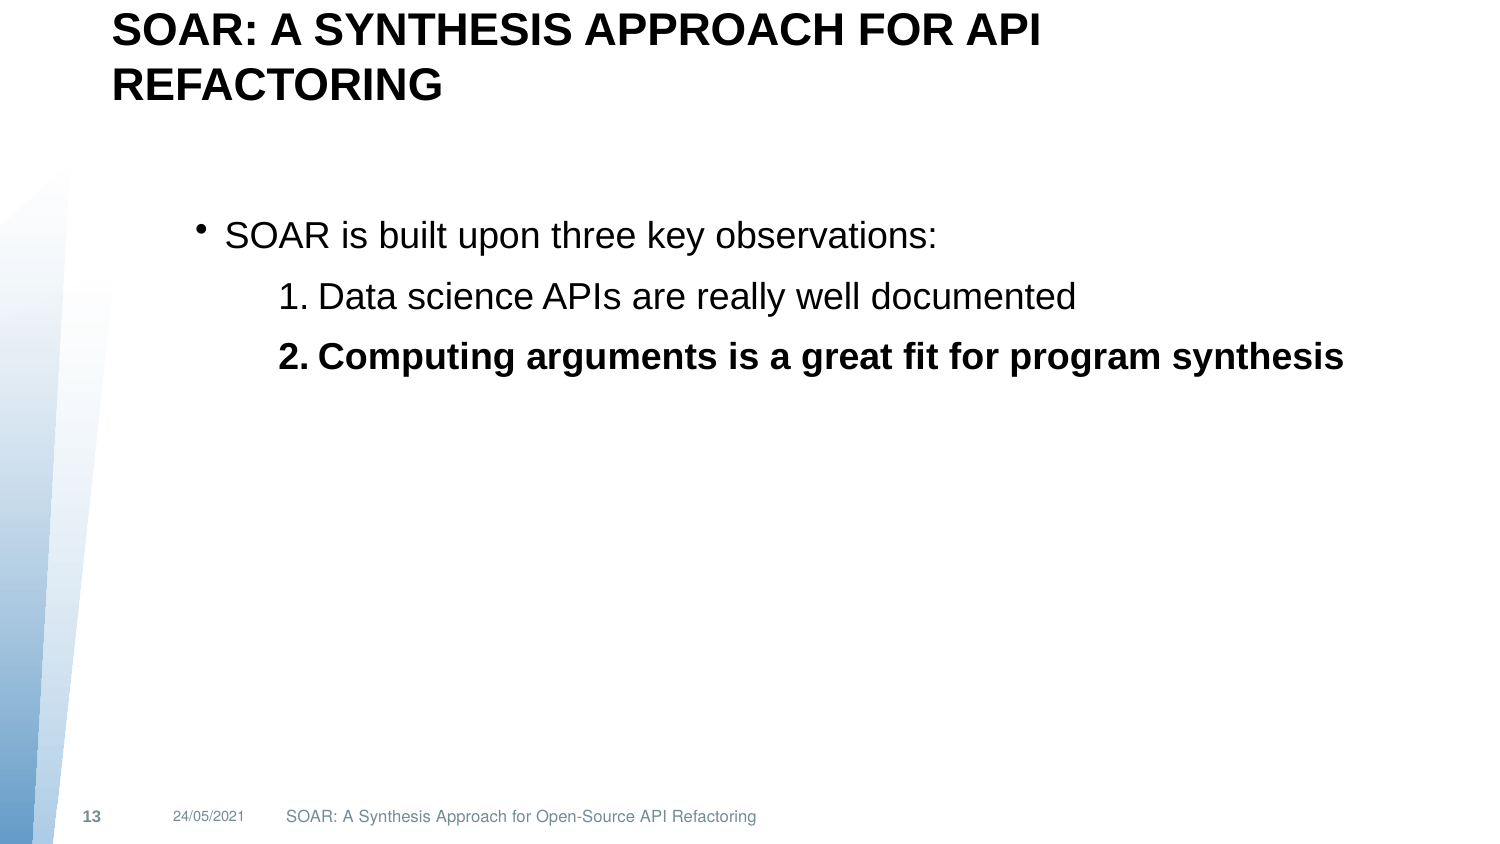

# SOAR: A Synthesis Approach for API Refactoring
SOAR is built upon three key observations:
Data science APIs are really well documented
Computing arguments is a great fit for program synthesis
24/05/2021
SOAR: A Synthesis Approach for Open-Source API Refactoring
13